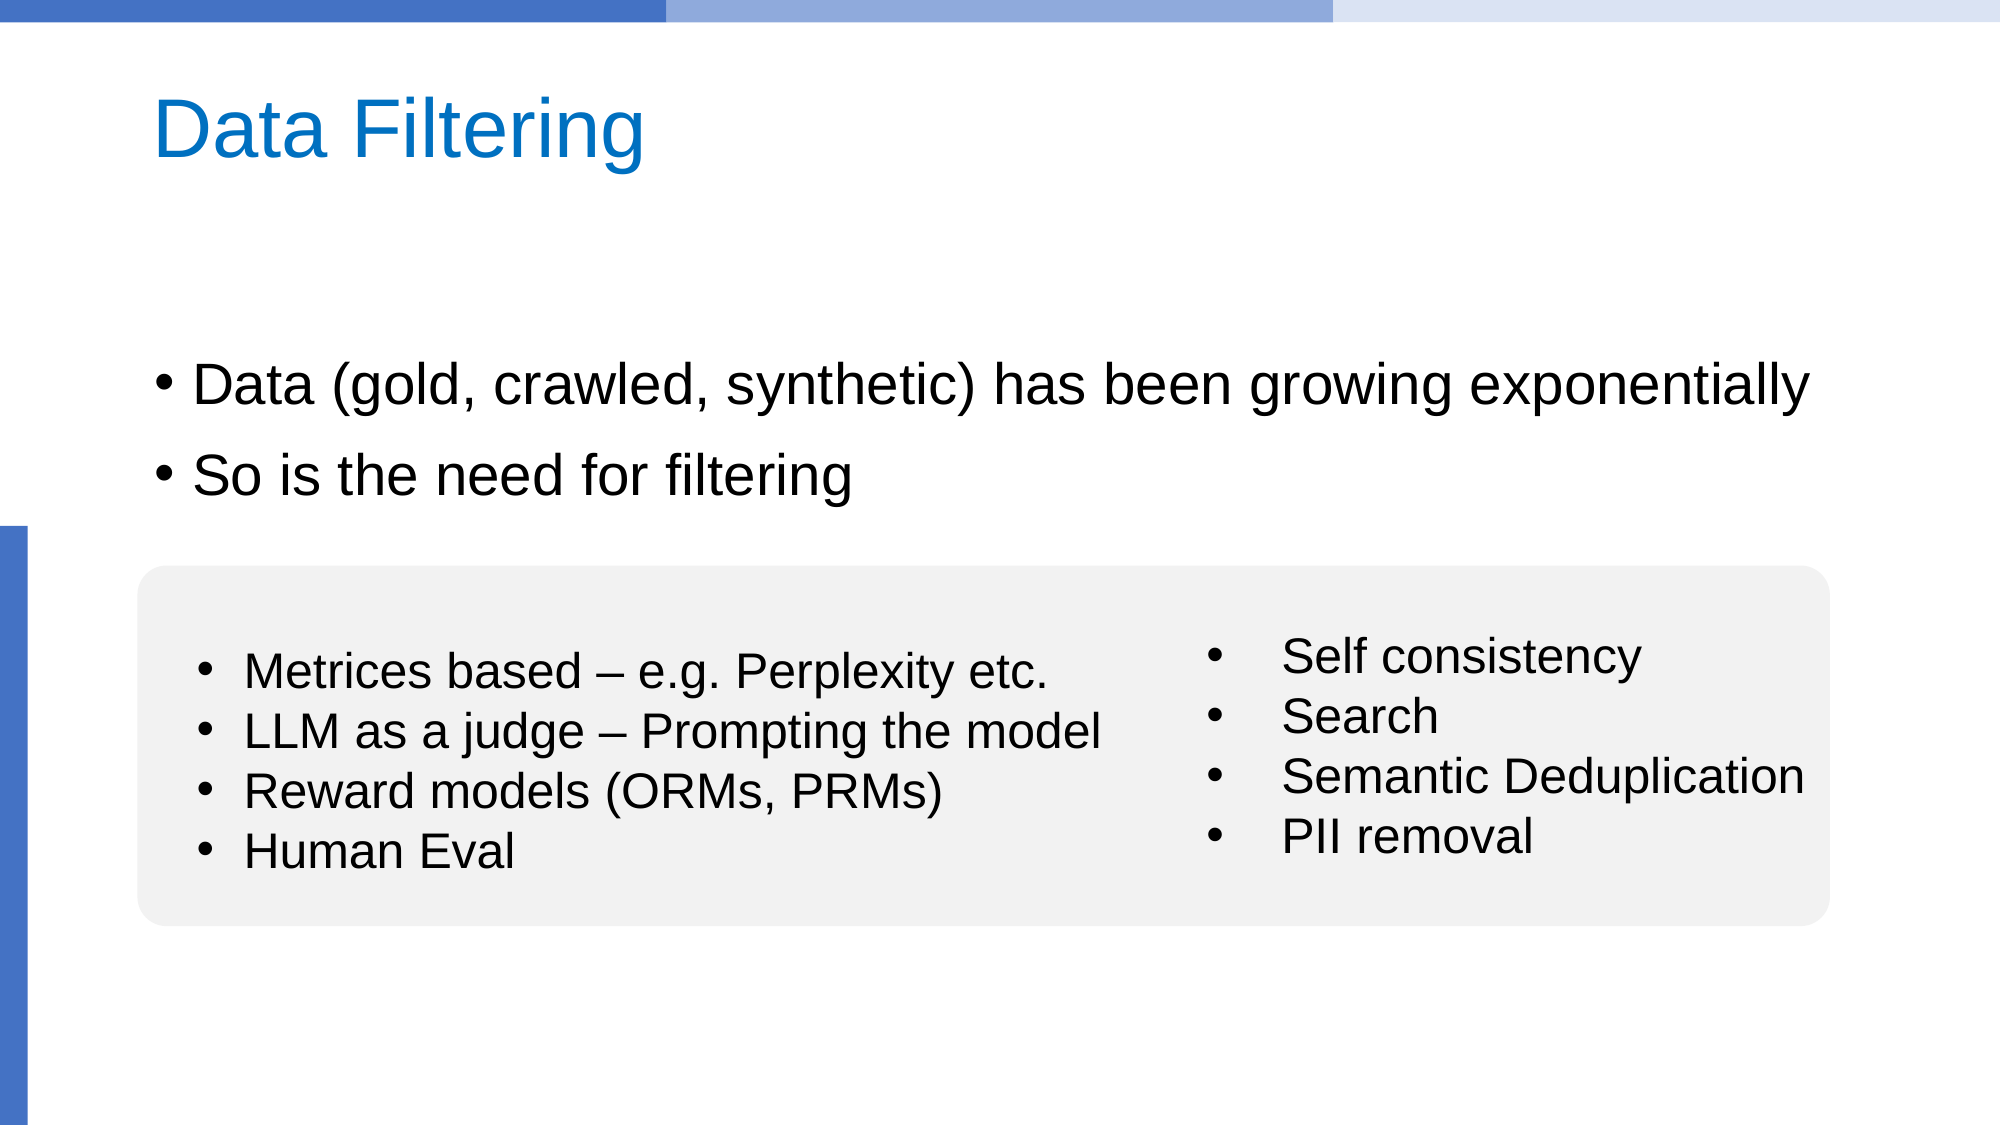

# Data Filtering
Data (gold, crawled, synthetic) has been growing exponentially
So is the need for filtering

Self consistency
Search
Semantic Deduplication
PII removal
Metrices based – e.g. Perplexity etc.
LLM as a judge – Prompting the model
Reward models (ORMs, PRMs)
Human Eval